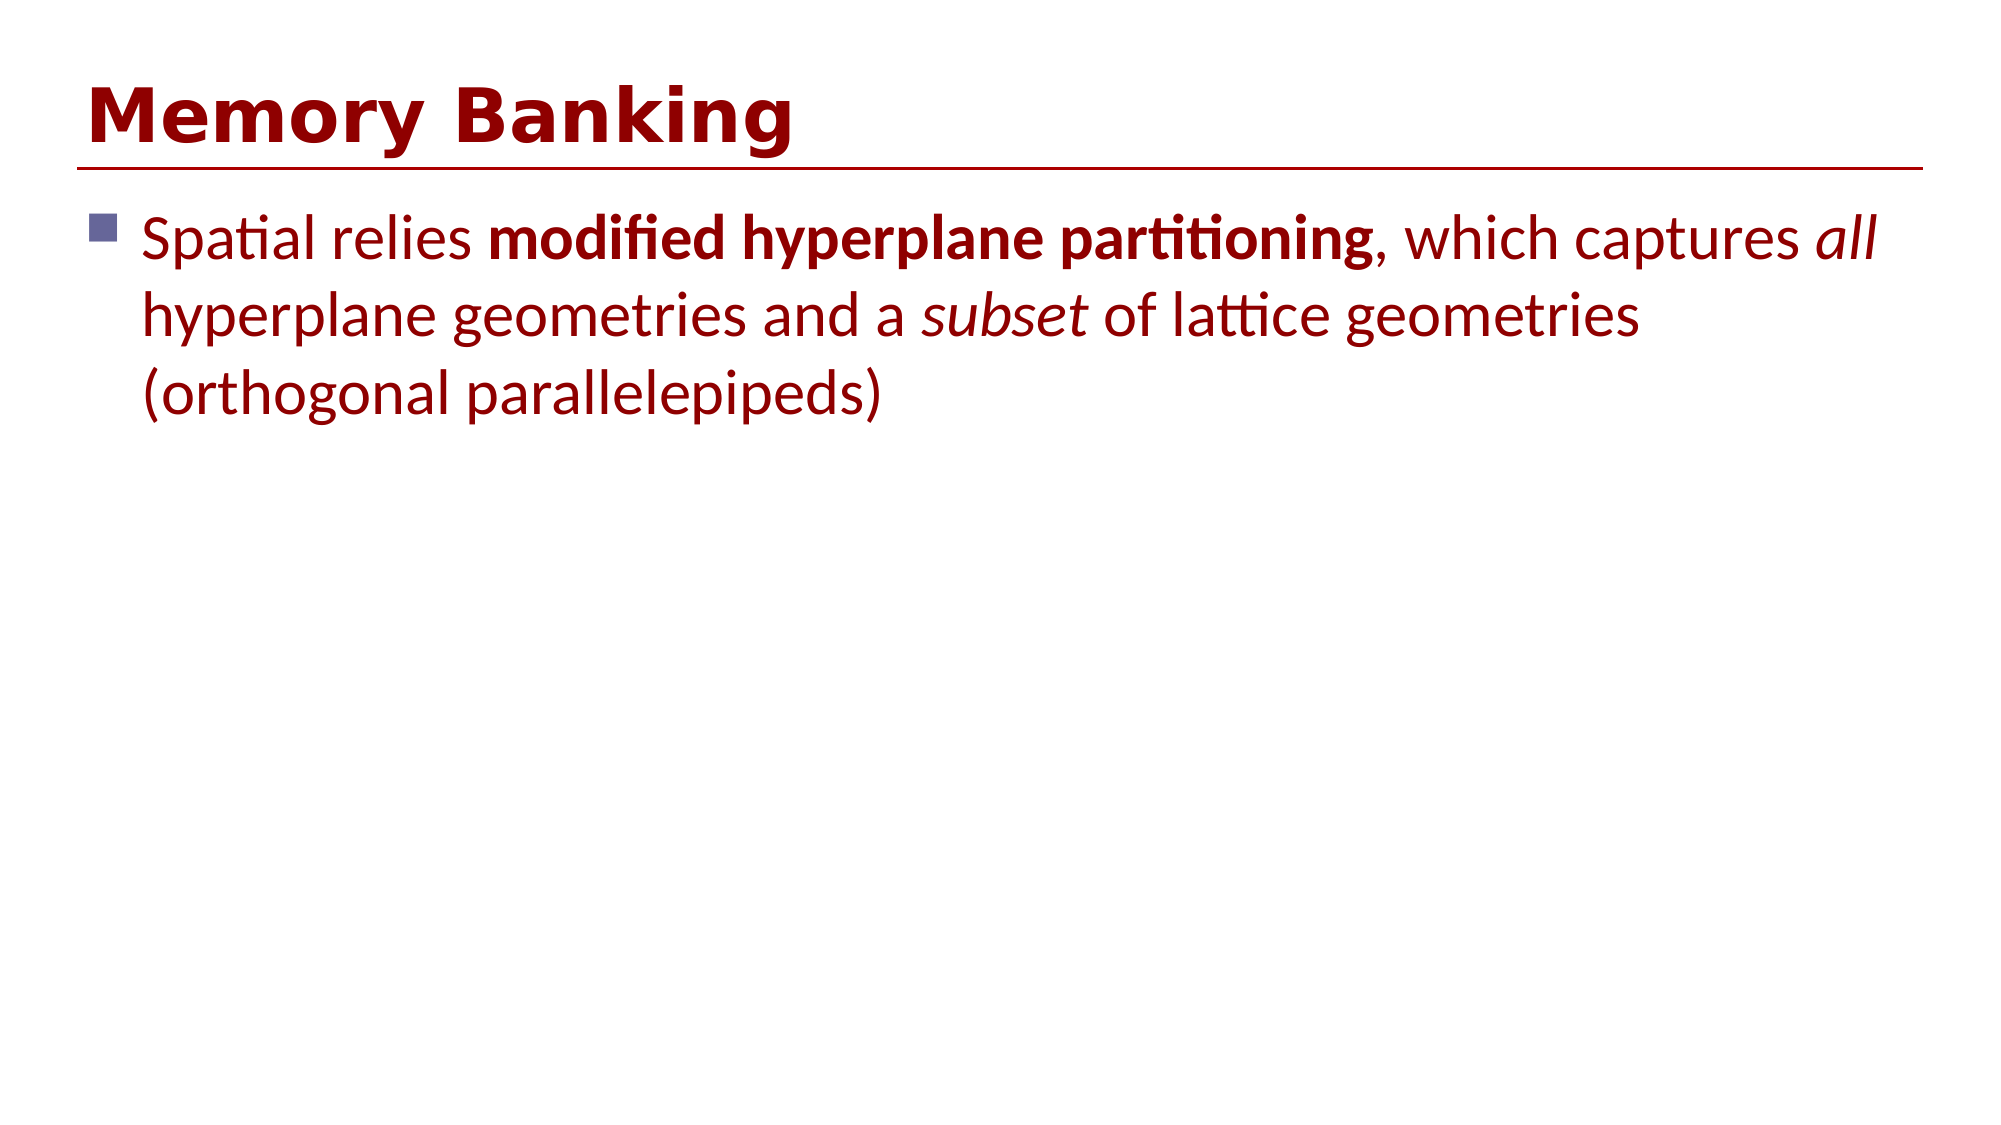

# Memory Banking
Spatial relies modified hyperplane partitioning, which captures all hyperplane geometries and a subset of lattice geometries (orthogonal parallelepipeds)
127